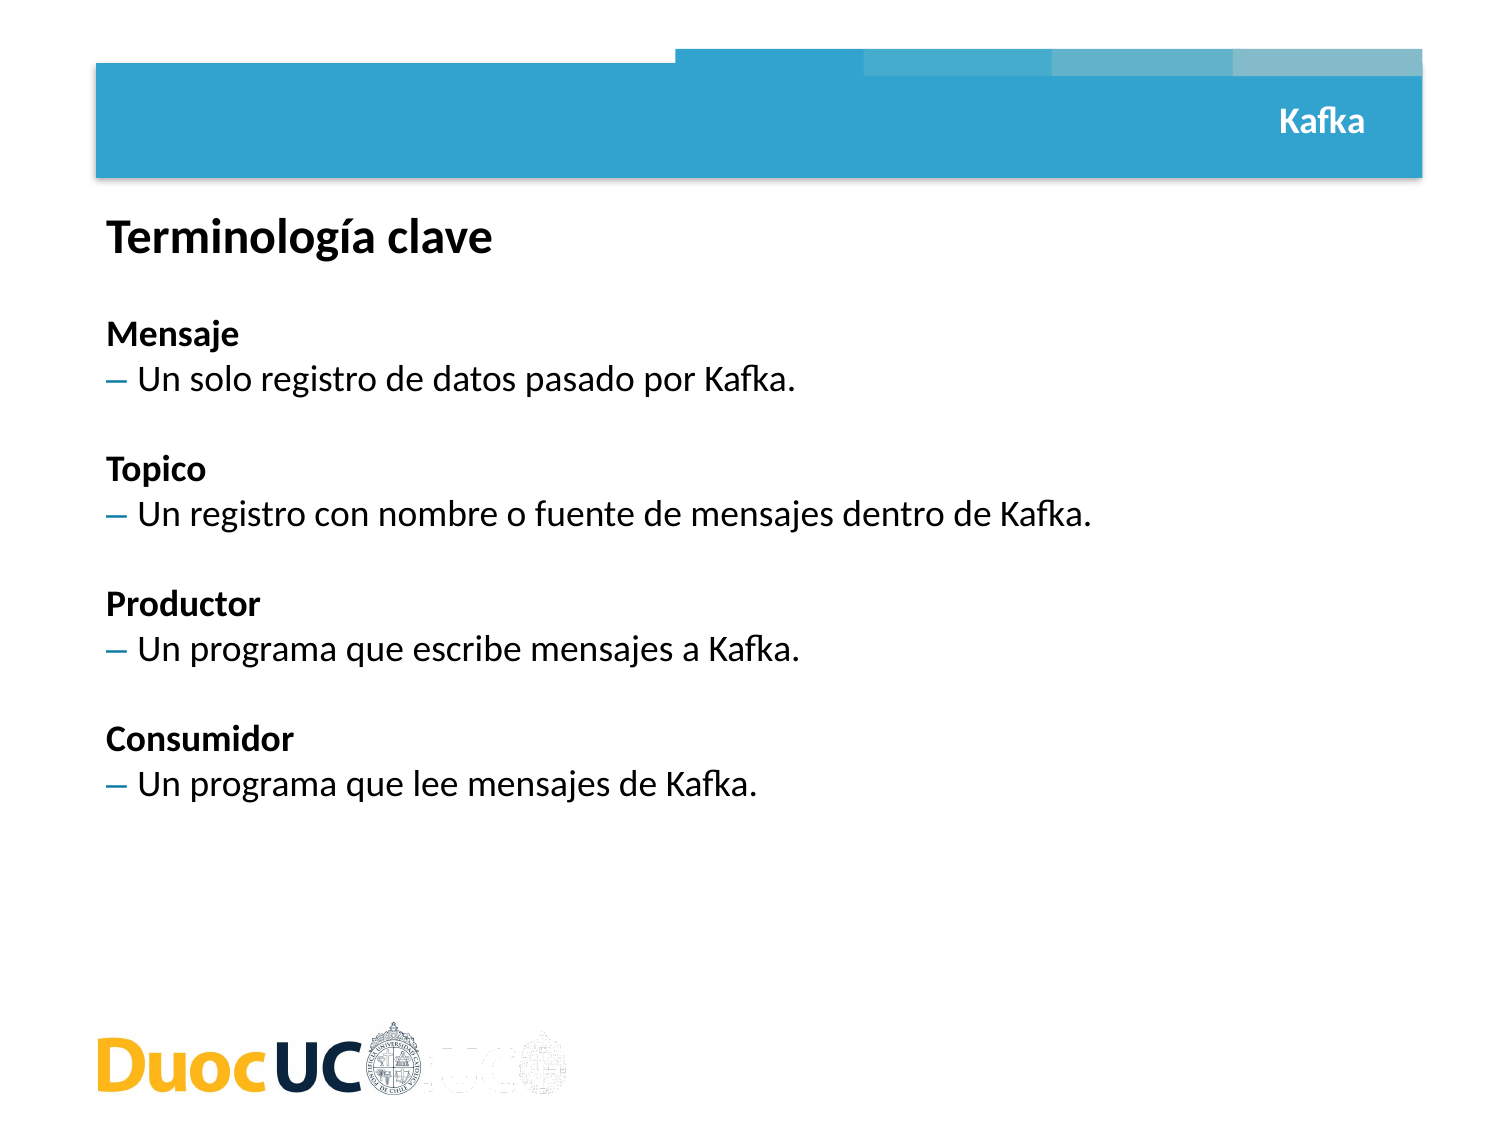

Kafka
Terminología clave
Mensaje
– Un solo registro de datos pasado por Kafka.

Topico
– Un registro con nombre o fuente de mensajes dentro de Kafka.

Productor
– Un programa que escribe mensajes a Kafka.

Consumidor
– Un programa que lee mensajes de Kafka.